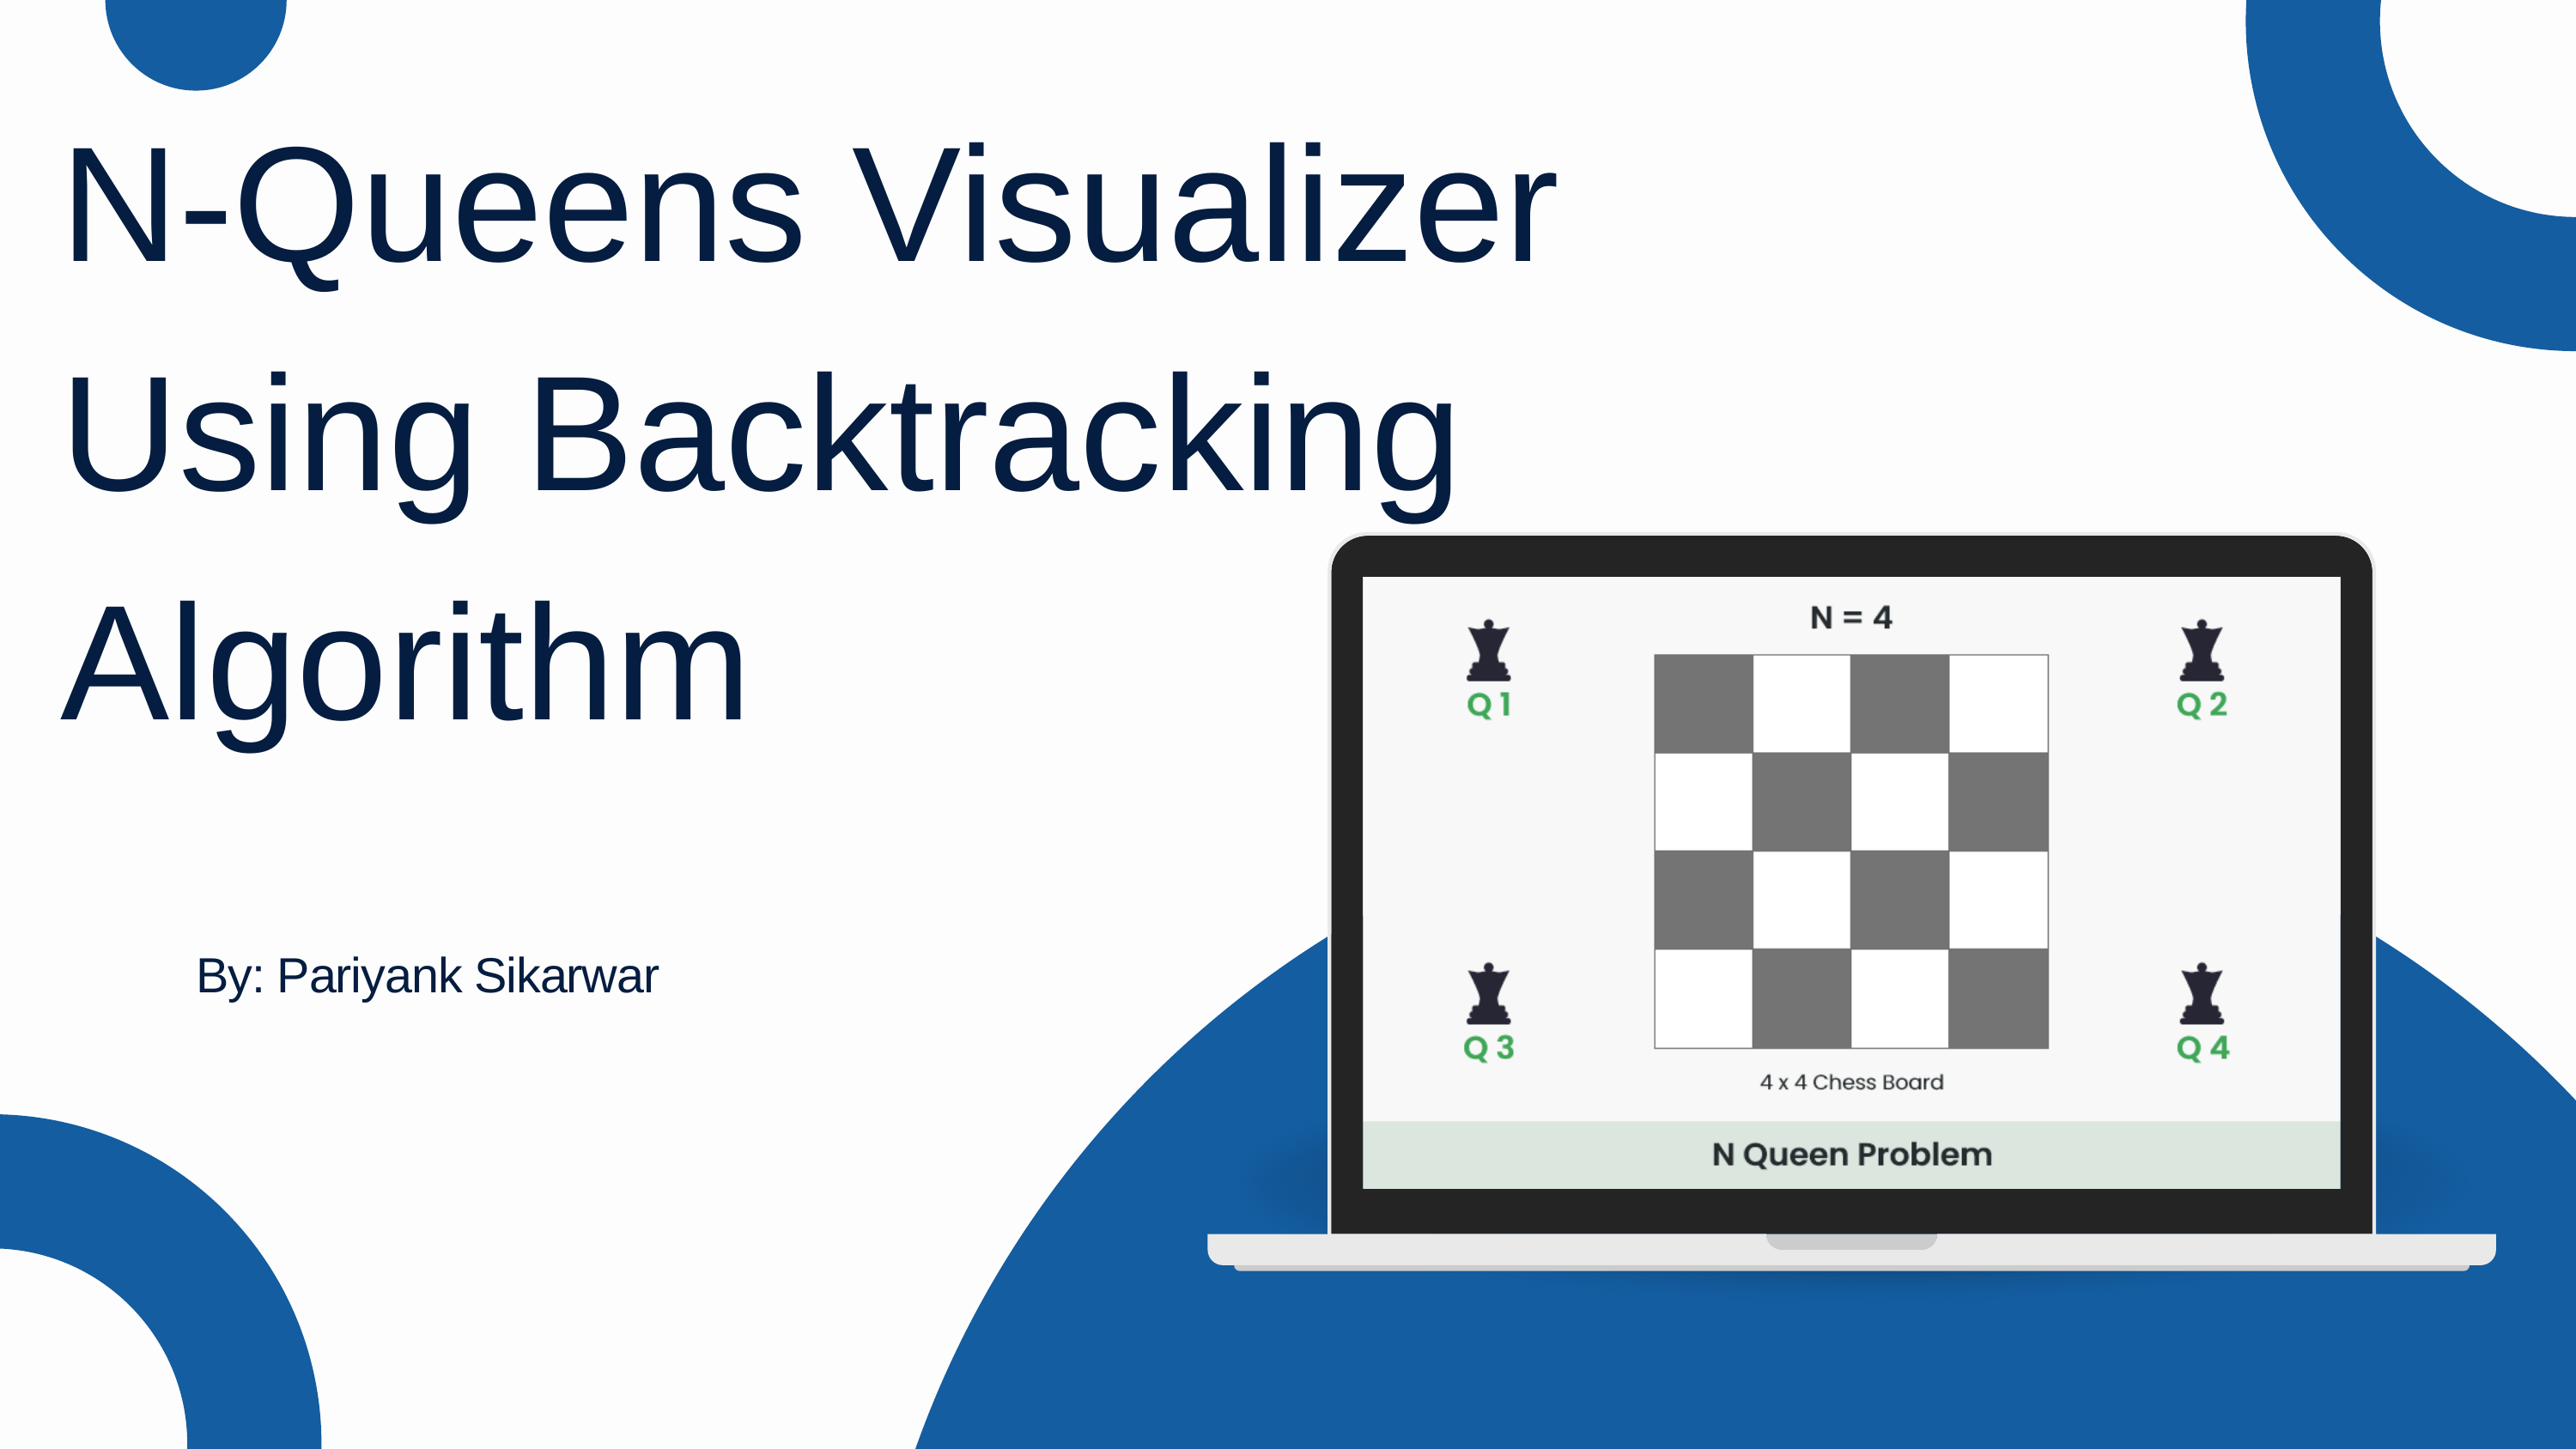

N-Queens Visualizer Using Backtracking Algorithm

By: Pariyank Sikarwar